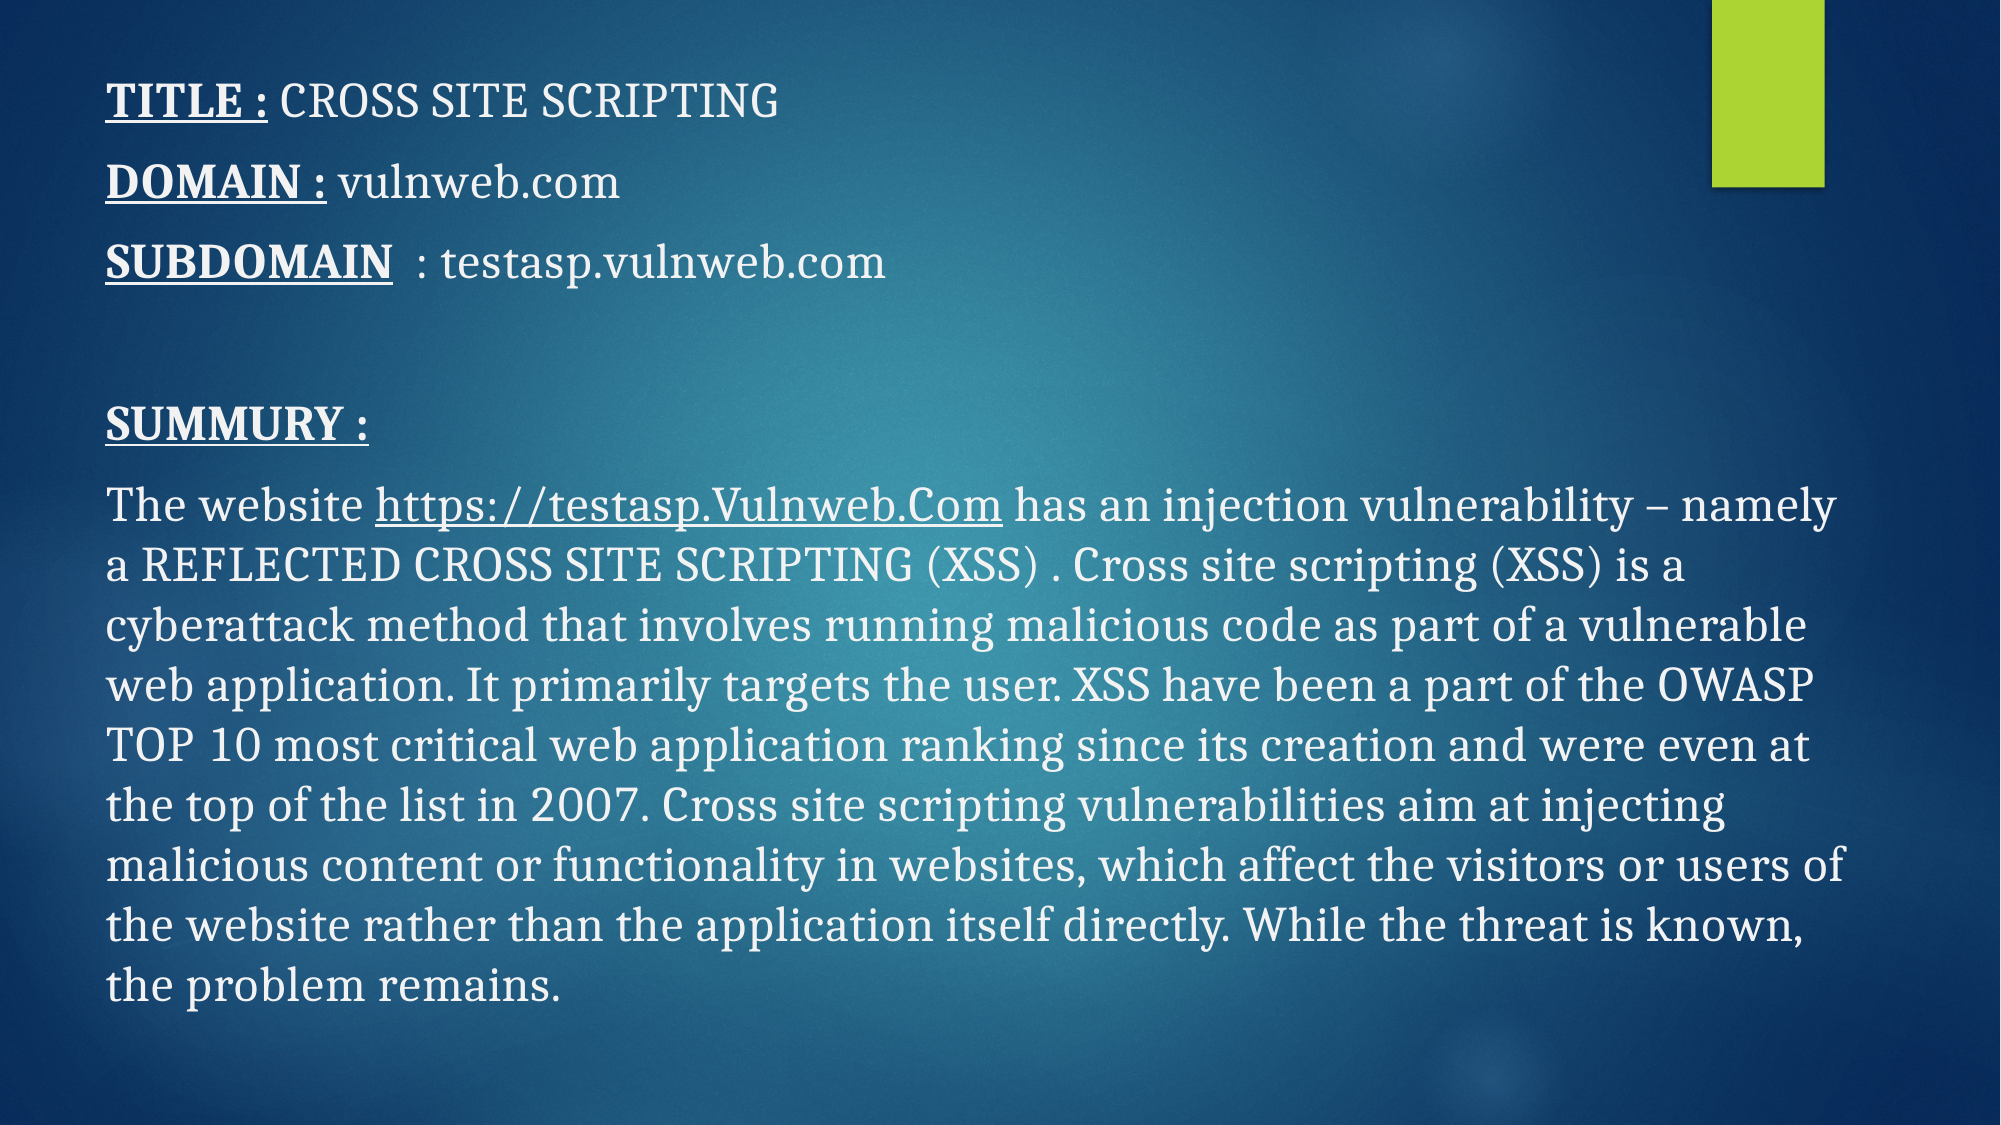

TITLE : CROSS SITE SCRIPTING
DOMAIN : vulnweb.com
SUBDOMAIN  : testasp.vulnweb.com

SUMMURY :
The website https://testasp.Vulnweb.Com has an injection vulnerability – namely a REFLECTED CROSS SITE SCRIPTING (XSS) . Cross site scripting (XSS) is a cyberattack method that involves running malicious code as part of a vulnerable web application. It primarily targets the user. XSS have been a part of the OWASP TOP 10 most critical web application ranking since its creation and were even at the top of the list in 2007. Cross site scripting vulnerabilities aim at injecting malicious content or functionality in websites, which affect the visitors or users of the website rather than the application itself directly. While the threat is known, the problem remains.